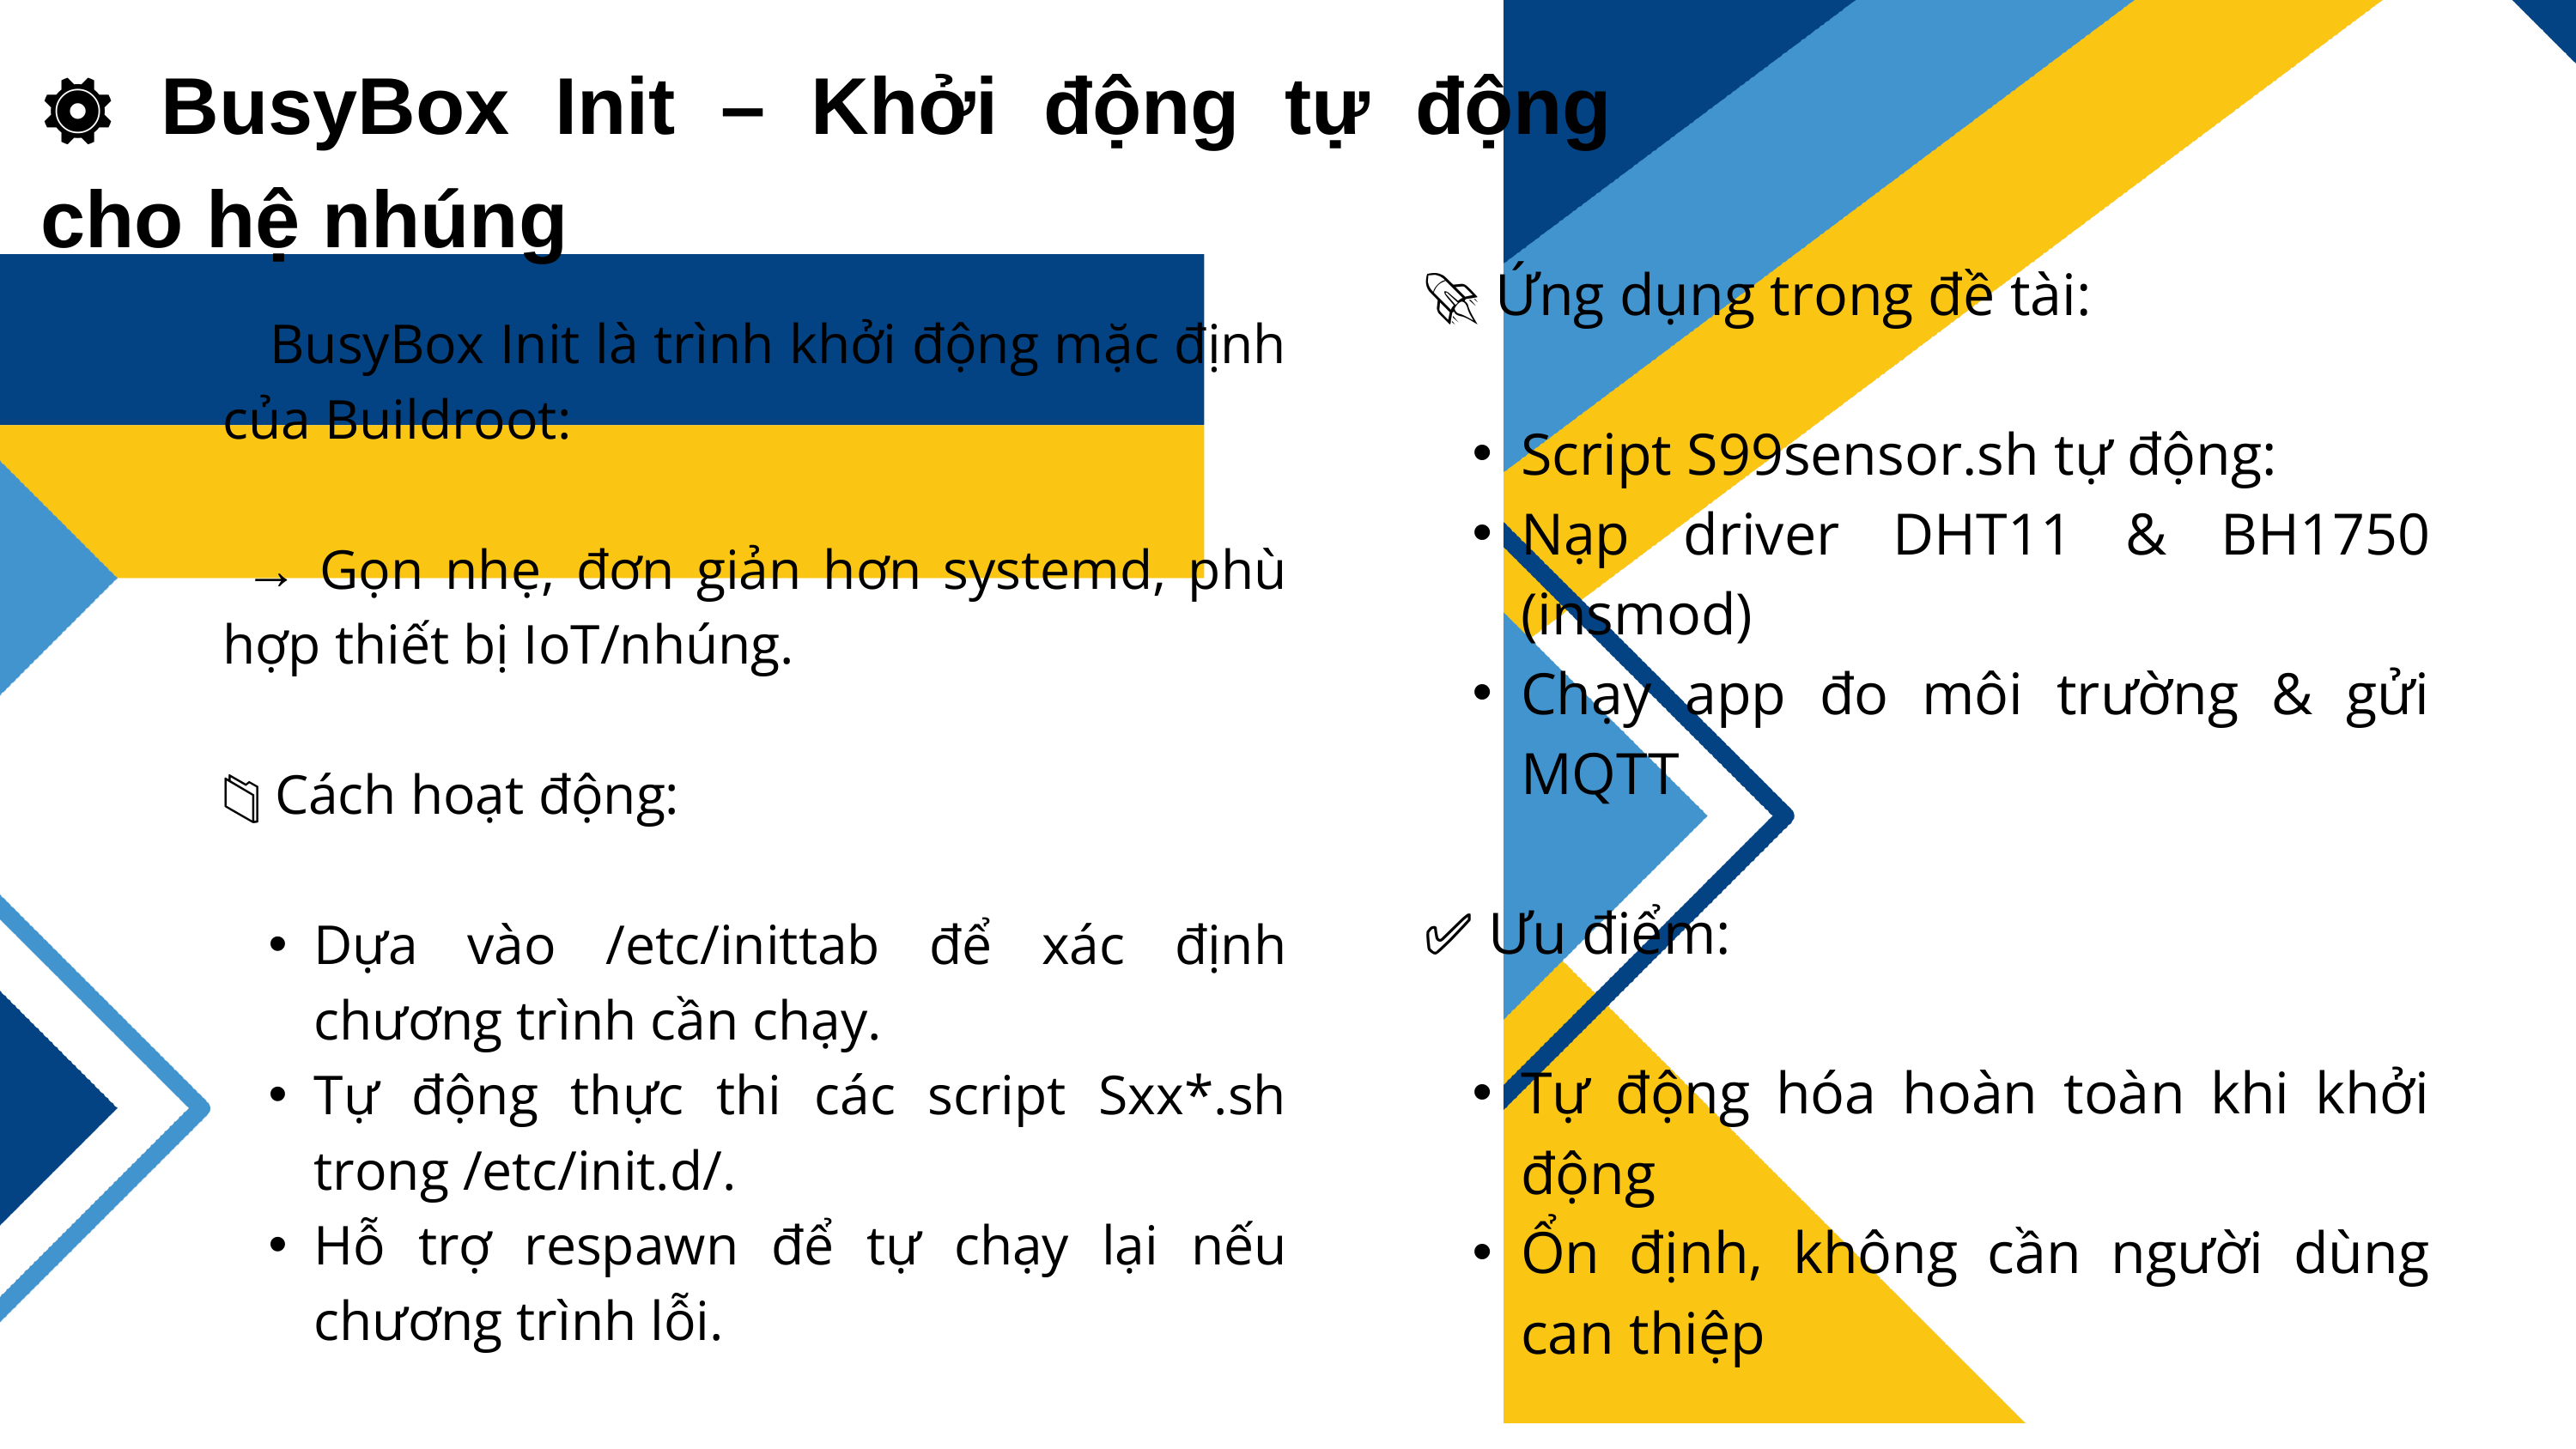

⚙️ BusyBox Init – Khởi động tự động cho hệ nhúng

🚀 Ứng dụng trong đề tài:

Script S99sensor.sh tự động:
Nạp driver DHT11 & BH1750 (insmod)
Chạy app đo môi trường & gửi MQTT

✅ Ưu điểm:

Tự động hóa hoàn toàn khi khởi động
Ổn định, không cần người dùng can thiệp

🧩 BusyBox Init là trình khởi động mặc định của Buildroot:

 → Gọn nhẹ, đơn giản hơn systemd, phù hợp thiết bị IoT/nhúng.

📁 Cách hoạt động:

Dựa vào /etc/inittab để xác định chương trình cần chạy.
Tự động thực thi các script Sxx*.sh trong /etc/init.d/.
Hỗ trợ respawn để tự chạy lại nếu chương trình lỗi.